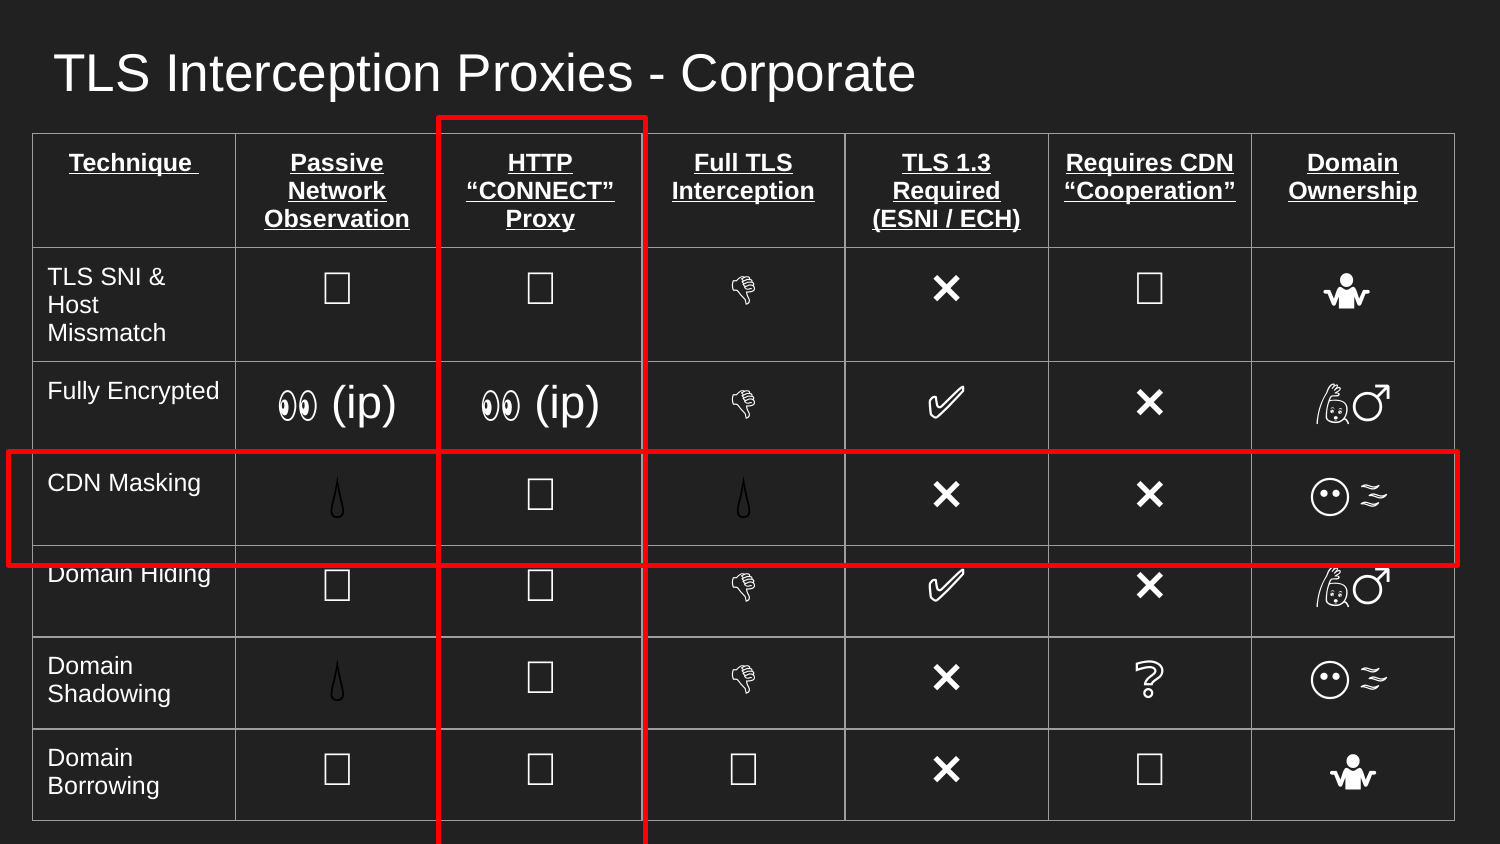

# TLS Interception Proxies - Corporate

| Technique | Passive Network Observation | HTTP “CONNECT” Proxy | Full TLS Interception | TLS 1.3 Required (ESNI / ECH) | Requires CDN “Cooperation” | Domain Ownership |
| --- | --- | --- | --- | --- | --- | --- |
| TLS SNI & Host Missmatch | 🫣 | 🫣 | 👎 | ❌ | 🫤 | 🤷 |
| Fully Encrypted | 👀 (ip) | 👀 (ip) | 👎 | ✅ | ❌ | 🙋‍♂️ |
| CDN Masking | 💧 | 🫣 | 💧 | ❌ | ❌ | 😶‍🌫️ |
| Domain Hiding | 🫣 | 🫣 | 👎 | ✅ | ❌ | 🙋‍♂️ |
| Domain Shadowing | 💧 | 🫣 | 👎 | ❌ | ❔ | 😶‍🌫️ |
| Domain Borrowing | 🫣 | 🫣 | 🫣 | ❌ | 🫤 | 🤷 |